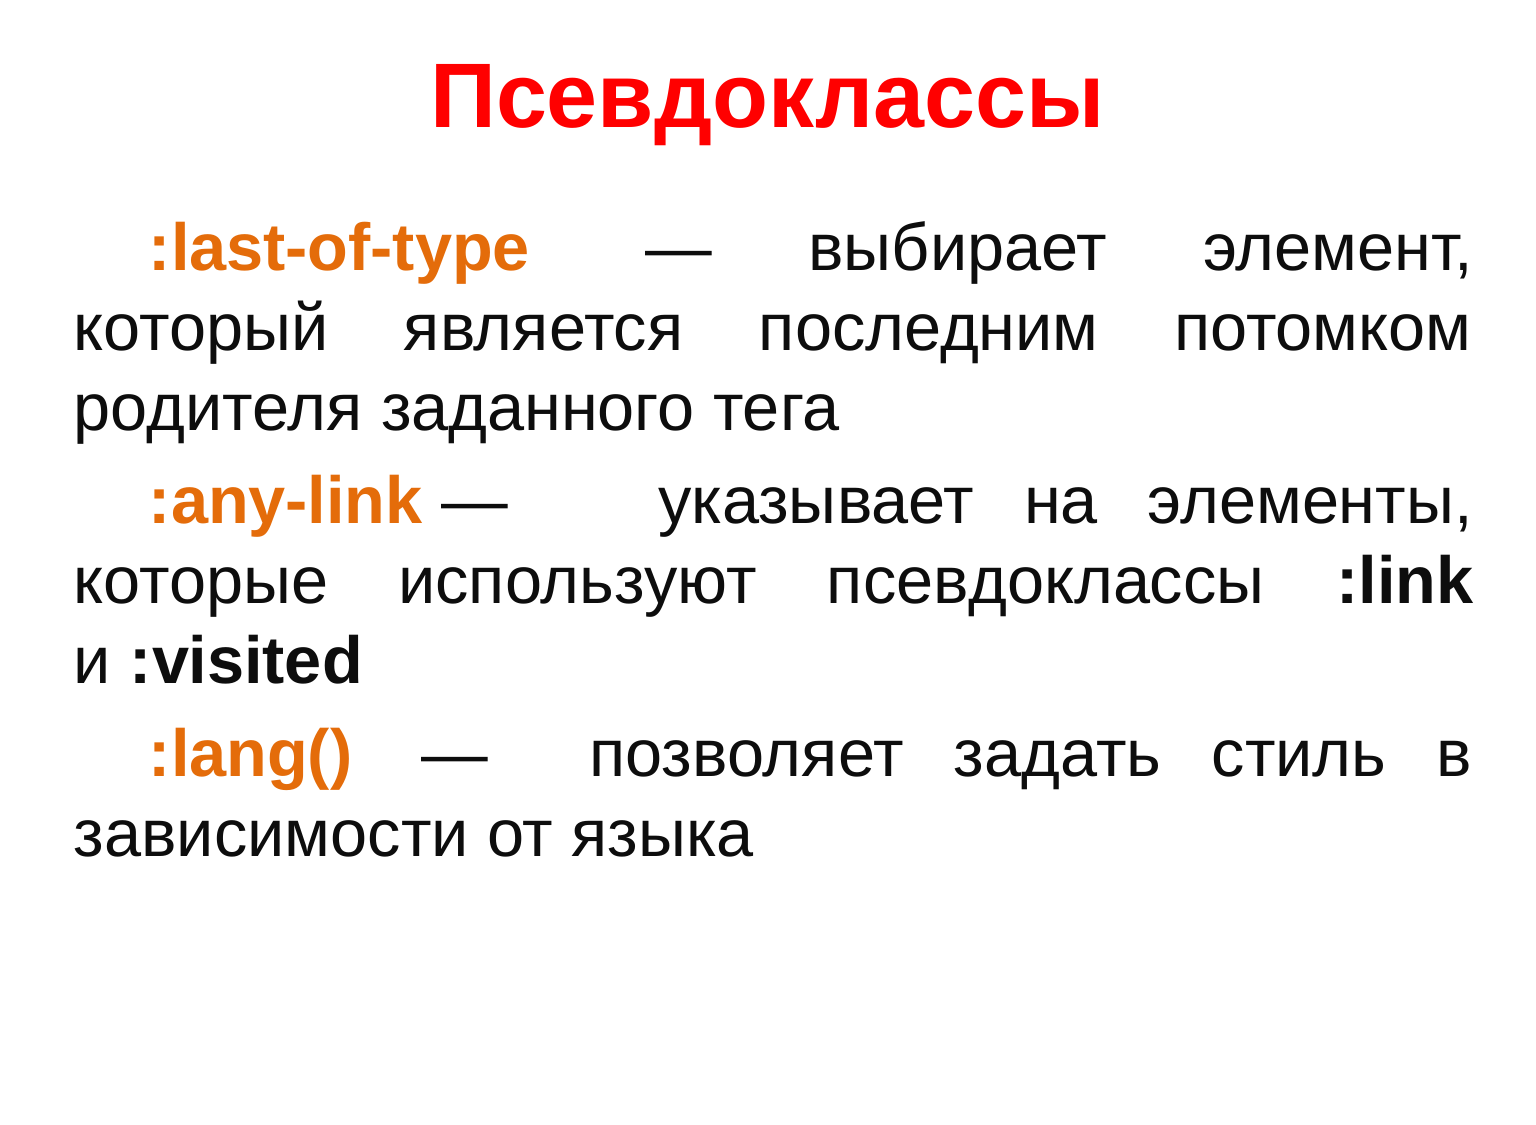

# Псевдоклассы

:last-of-type  — выбирает элемент, который является последним потомком родителя заданного тега
:any-link —   указывает на элементы, которые используют псевдоклассы :link и :visited
:lang()  —  позволяет задать стиль в зависимости от языка